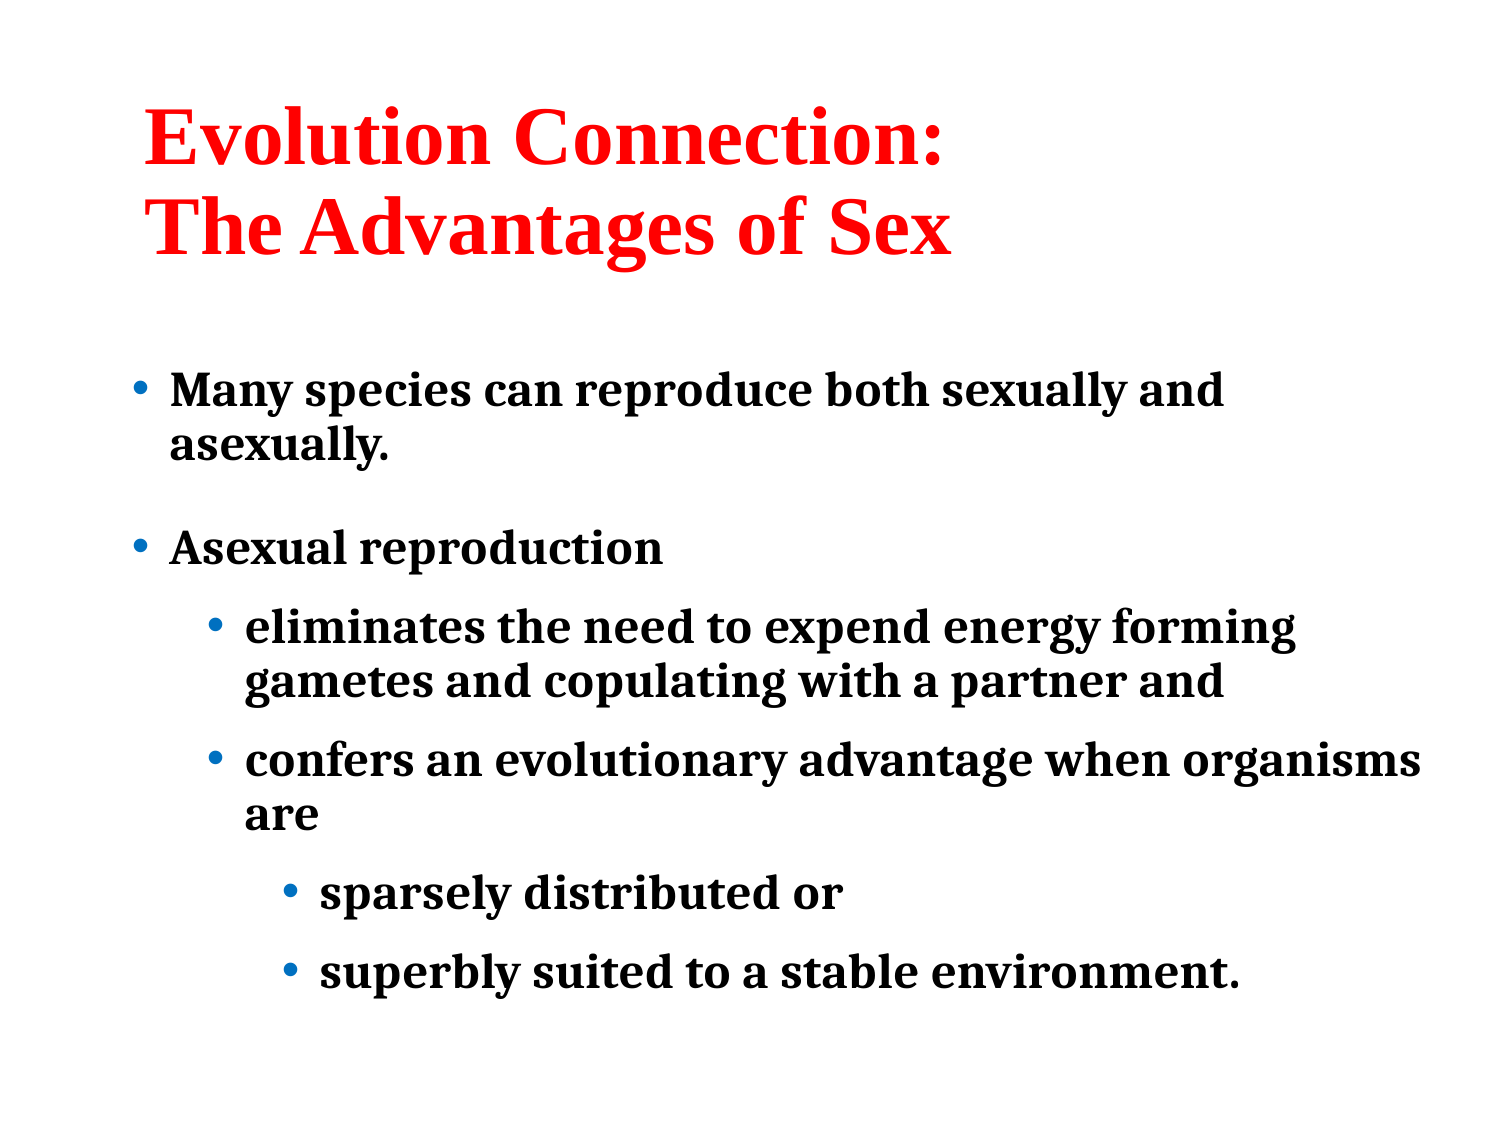

# Evolution Connection: The Advantages of Sex
Many species can reproduce both sexually and asexually.
Asexual reproduction
eliminates the need to expend energy forming gametes and copulating with a partner and
confers an evolutionary advantage when organisms are
sparsely distributed or
superbly suited to a stable environment.